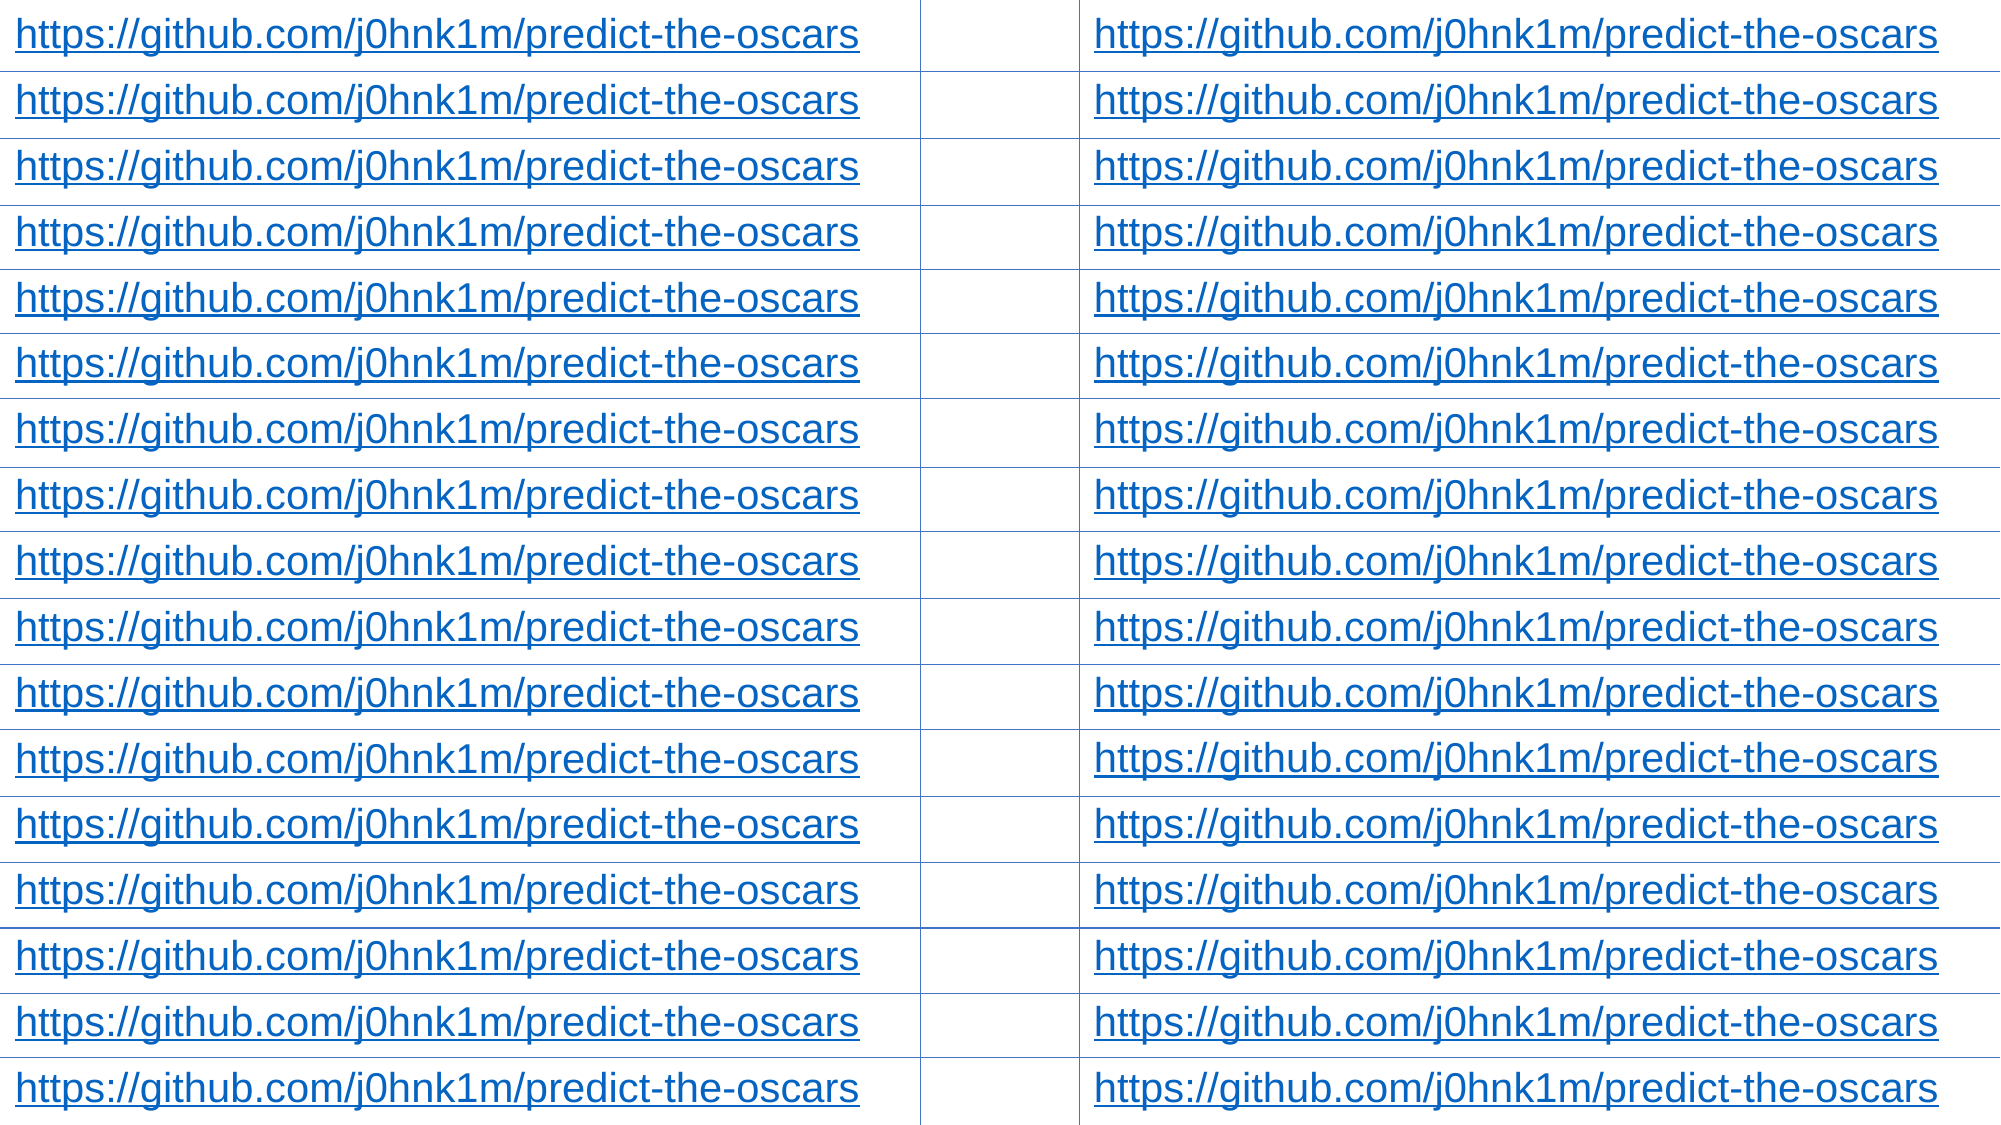

https://github.com/j0hnk1m/predict-the-oscars
https://github.com/j0hnk1m/predict-the-oscars
https://github.com/j0hnk1m/predict-the-oscars
https://github.com/j0hnk1m/predict-the-oscars
https://github.com/j0hnk1m/predict-the-oscars
https://github.com/j0hnk1m/predict-the-oscars
https://github.com/j0hnk1m/predict-the-oscars
https://github.com/j0hnk1m/predict-the-oscars
https://github.com/j0hnk1m/predict-the-oscars
https://github.com/j0hnk1m/predict-the-oscars
https://github.com/j0hnk1m/predict-the-oscars
https://github.com/j0hnk1m/predict-the-oscars
https://github.com/j0hnk1m/predict-the-oscars
https://github.com/j0hnk1m/predict-the-oscars
https://github.com/j0hnk1m/predict-the-oscars
https://github.com/j0hnk1m/predict-the-oscars
https://github.com/j0hnk1m/predict-the-oscars

https://github.com/j0hnk1m/predict-the-oscars
https://github.com/j0hnk1m/predict-the-oscars
https://github.com/j0hnk1m/predict-the-oscars
https://github.com/j0hnk1m/predict-the-oscars
https://github.com/j0hnk1m/predict-the-oscars
https://github.com/j0hnk1m/predict-the-oscars
https://github.com/j0hnk1m/predict-the-oscars
https://github.com/j0hnk1m/predict-the-oscars
https://github.com/j0hnk1m/predict-the-oscars
https://github.com/j0hnk1m/predict-the-oscars
https://github.com/j0hnk1m/predict-the-oscars
https://github.com/j0hnk1m/predict-the-oscars
https://github.com/j0hnk1m/predict-the-oscars
https://github.com/j0hnk1m/predict-the-oscars
https://github.com/j0hnk1m/predict-the-oscars
https://github.com/j0hnk1m/predict-the-oscars
https://github.com/j0hnk1m/predict-the-oscars